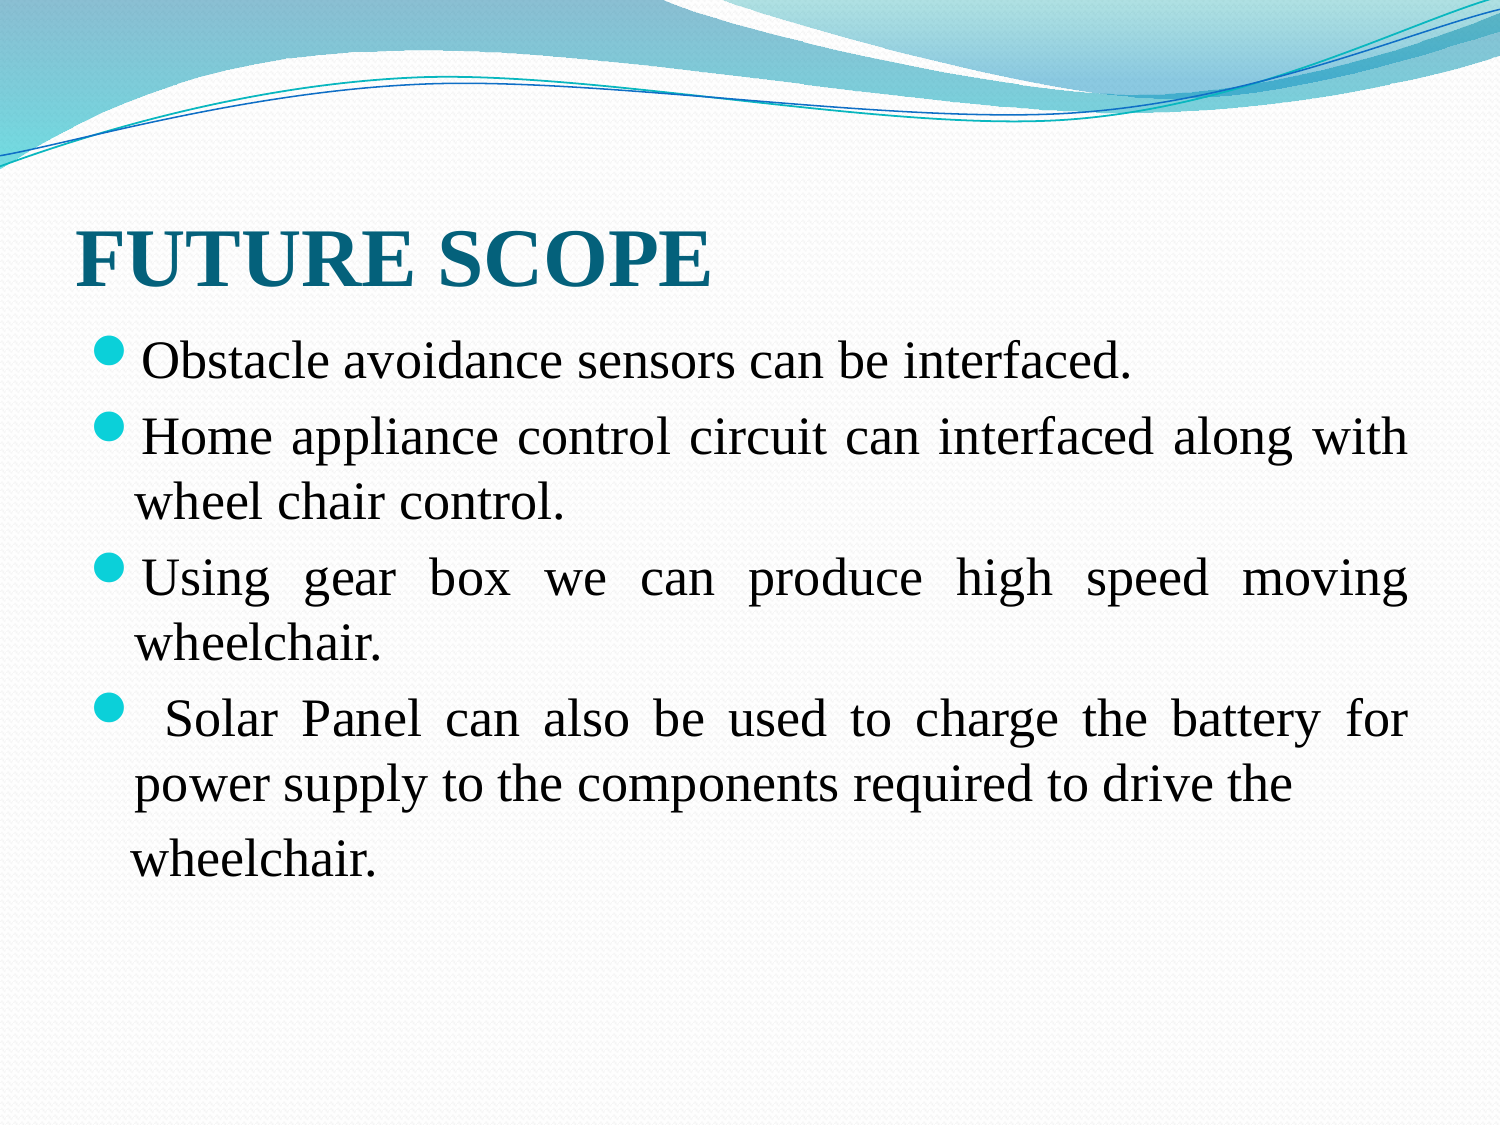

# FUTURE SCOPE
Obstacle avoidance sensors can be interfaced.
Home appliance control circuit can interfaced along with wheel chair control.
Using gear box we can produce high speed moving wheelchair.
 Solar Panel can also be used to charge the battery for power supply to the components required to drive the
   wheelchair.